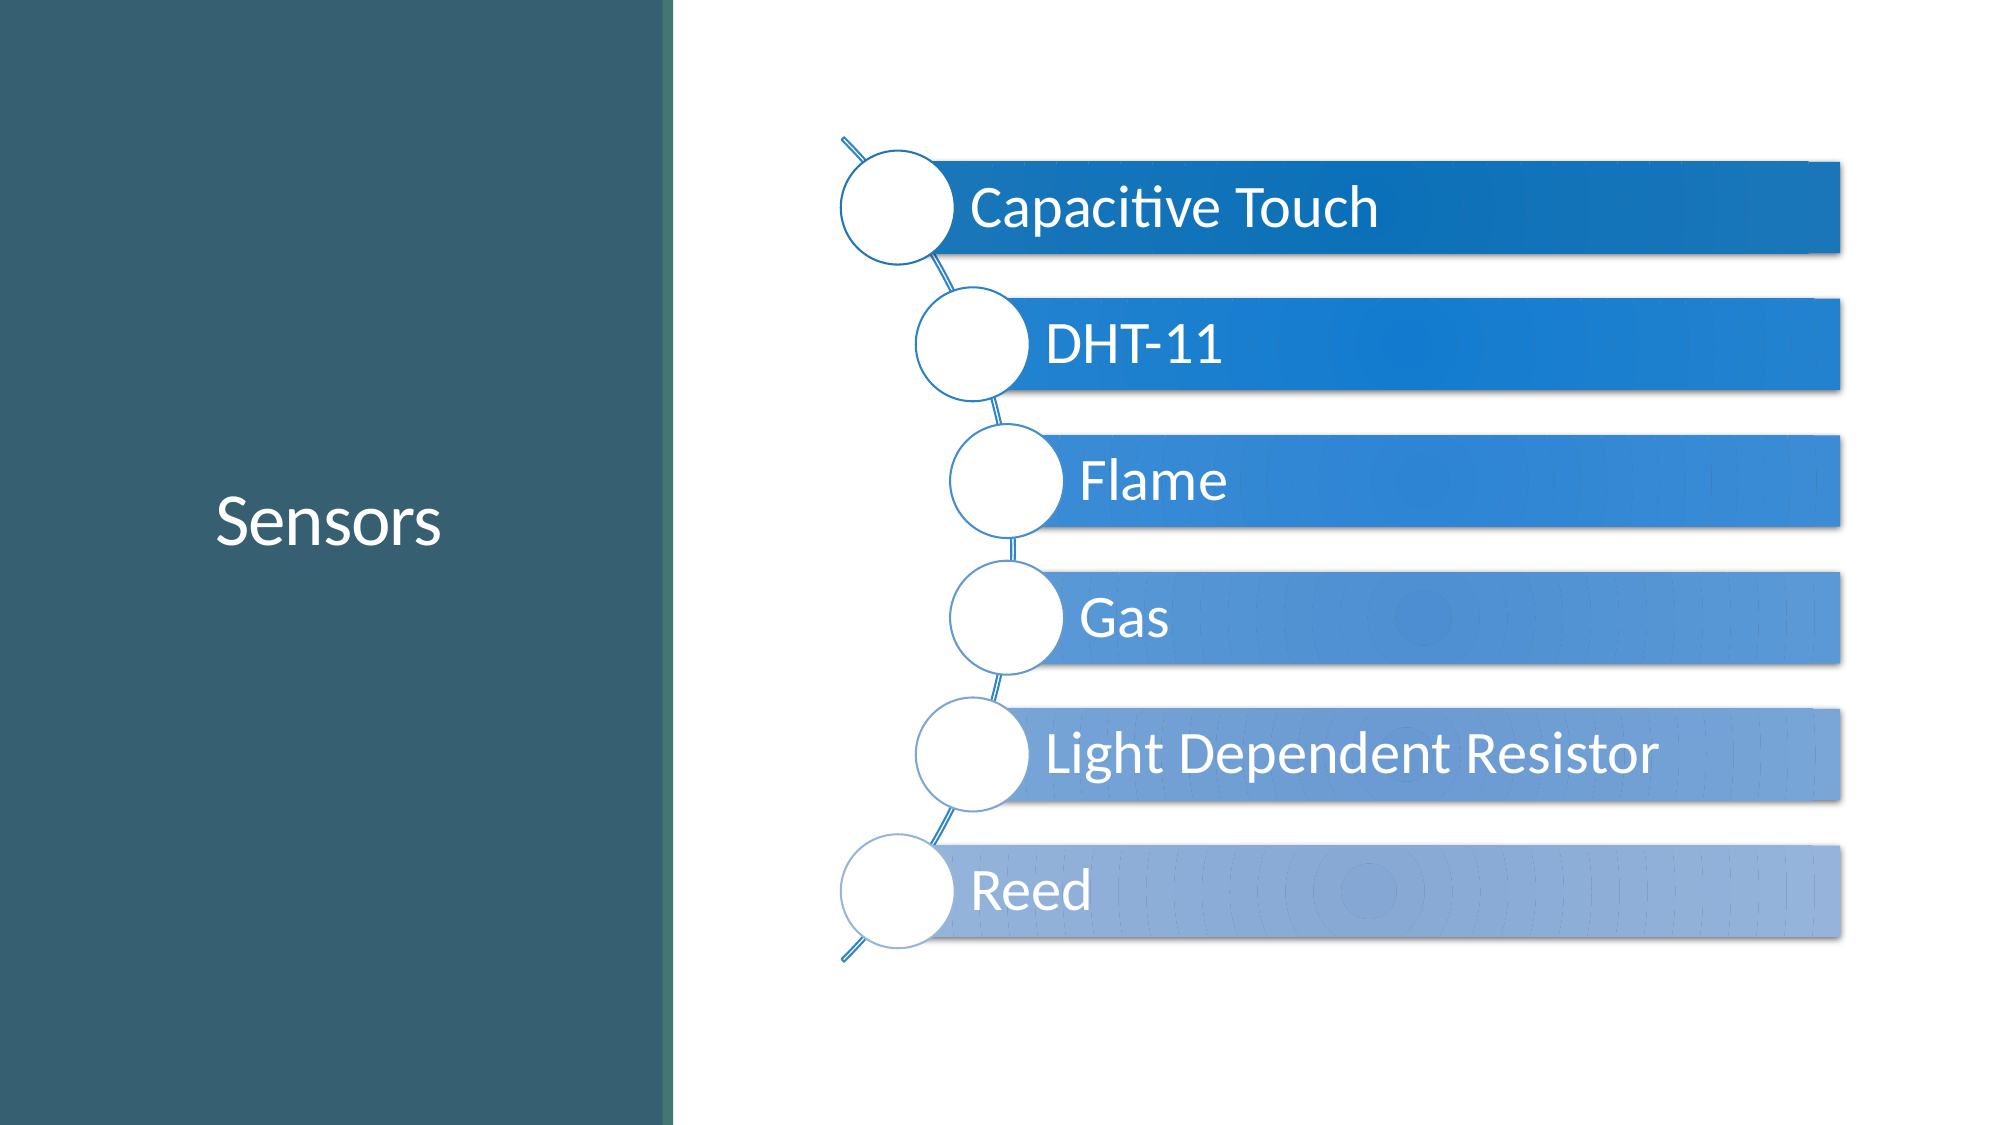

Capacitive Touch
DHT-11
Flame
Gas
Light Dependent Resistor
Reed
# Sensors